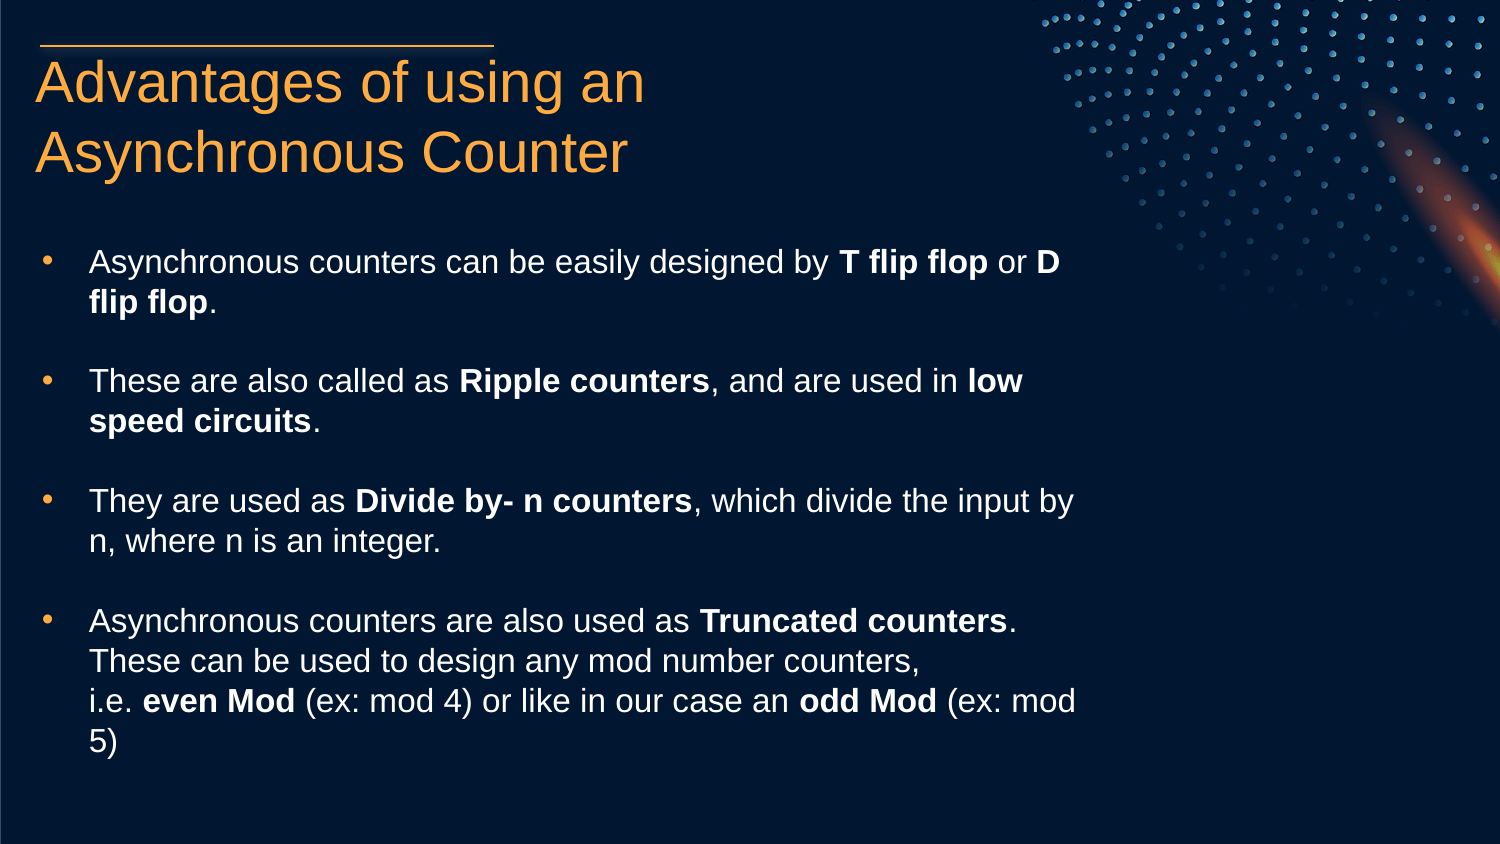

# Advantages of using an Asynchronous Counter
Asynchronous counters can be easily designed by T flip flop or D flip flop.

These are also called as Ripple counters, and are used in low speed circuits.

They are used as Divide by- n counters, which divide the input by n, where n is an integer.

Asynchronous counters are also used as Truncated counters. These can be used to design any mod number counters,
i.e. even Mod (ex: mod 4) or like in our case an odd Mod (ex: mod 5)